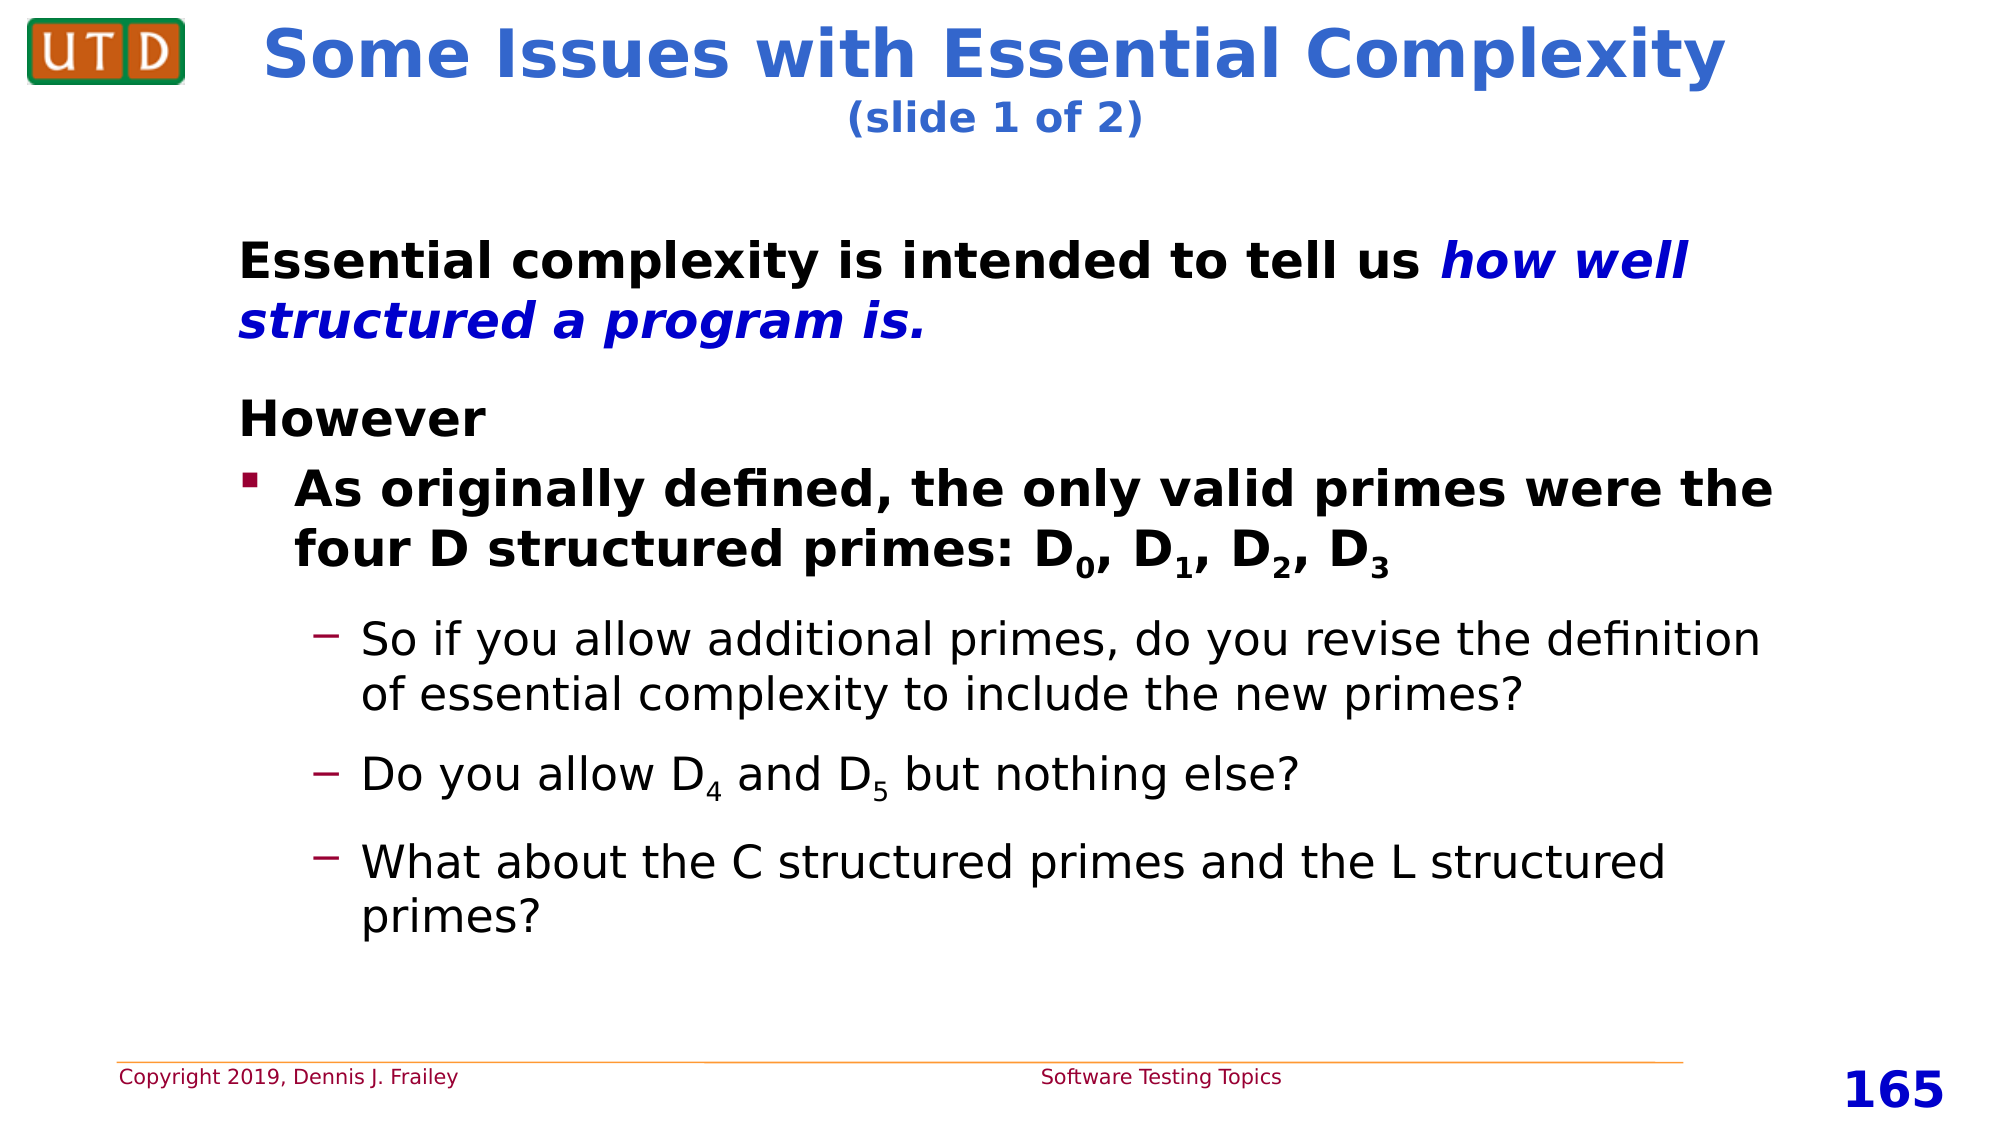

# Some Issues with Essential Complexity (slide 1 of 2)
Essential complexity is intended to tell us how well structured a program is.
However
As originally defined, the only valid primes were the four D structured primes: D0, D1, D2, D3
So if you allow additional primes, do you revise the definition of essential complexity to include the new primes?
Do you allow D4 and D5 but nothing else?
What about the C structured primes and the L structured primes?